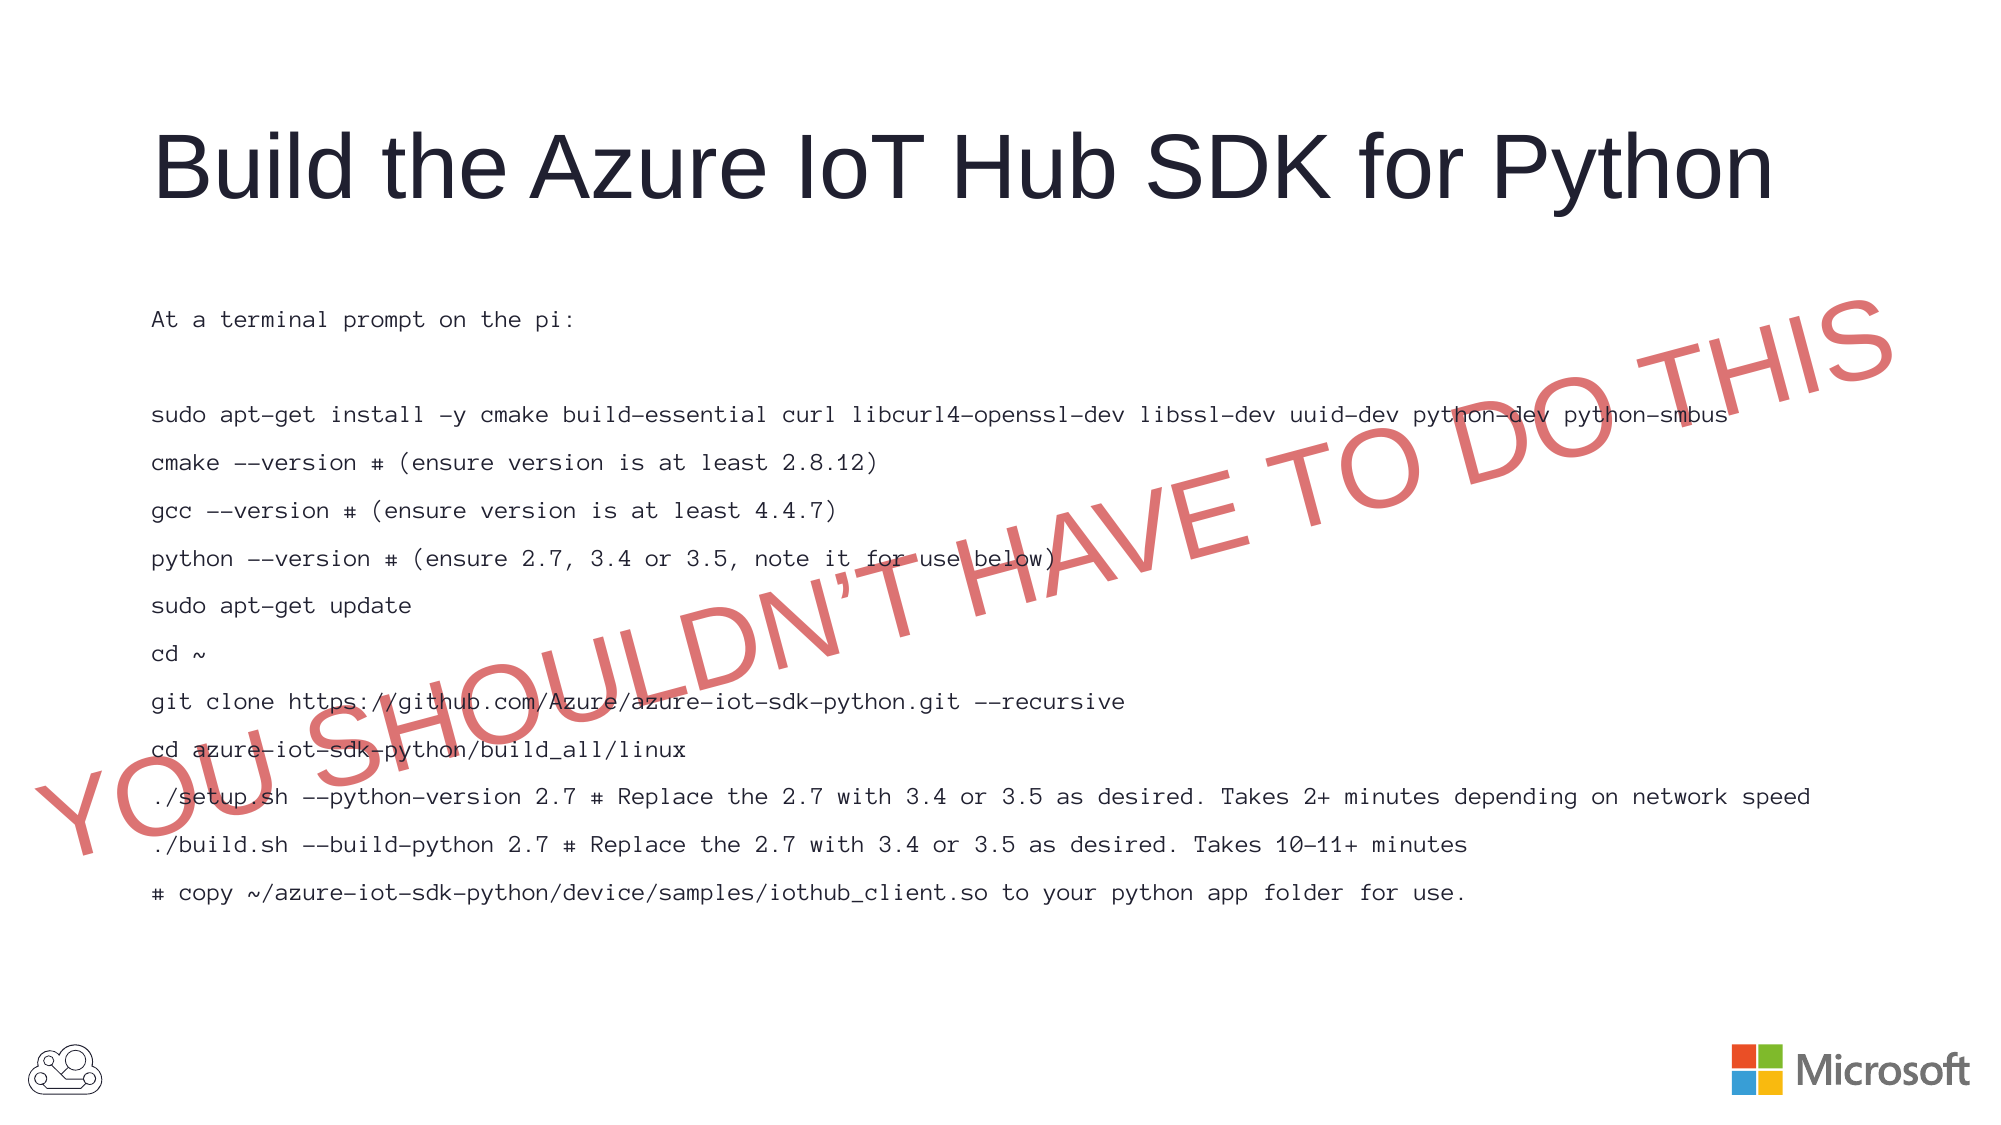

# Build the Azure IoT Hub SDK for Python
At a terminal prompt on the pi:

sudo apt-get install -y cmake build-essential curl libcurl4-openssl-dev libssl-dev uuid-dev python-dev python-smbus
cmake --version # (ensure version is at least 2.8.12)
gcc --version # (ensure version is at least 4.4.7)
python --version # (ensure 2.7, 3.4 or 3.5, note it for use below)
sudo apt-get update
cd ~
git clone https://github.com/Azure/azure-iot-sdk-python.git --recursive
cd azure-iot-sdk-python/build_all/linux
./setup.sh --python-version 2.7 # Replace the 2.7 with 3.4 or 3.5 as desired. Takes 2+ minutes depending on network speed
./build.sh --build-python 2.7 # Replace the 2.7 with 3.4 or 3.5 as desired. Takes 10-11+ minutes
# copy ~/azure-iot-sdk-python/device/samples/iothub_client.so to your python app folder for use.

YOU SHOULDN’T HAVE TO DO THIS